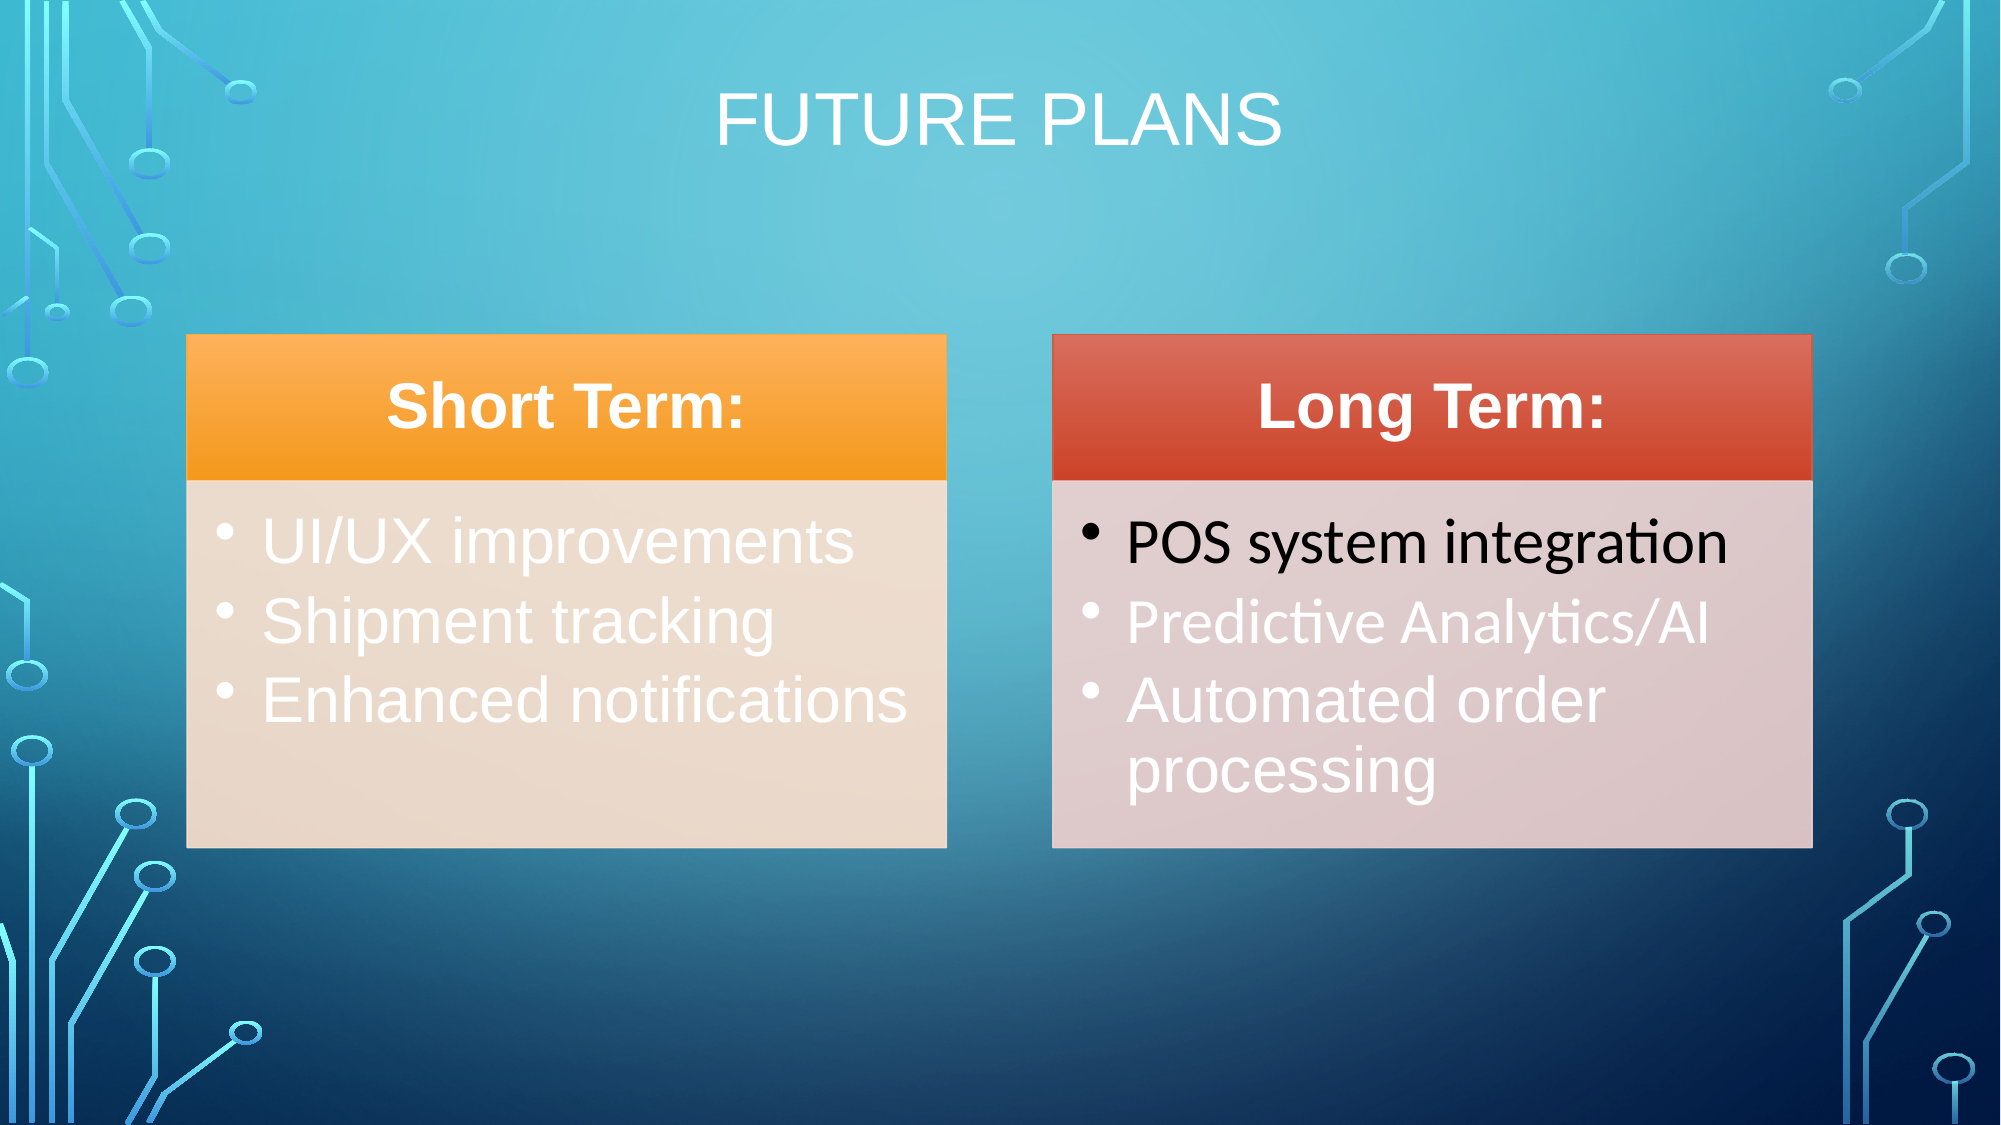

# Future Plans
Short Term:
UI/UX improvements
Shipment tracking
Enhanced notifications
Long Term:
POS system integration
Predictive Analytics/AI
Automated order processing